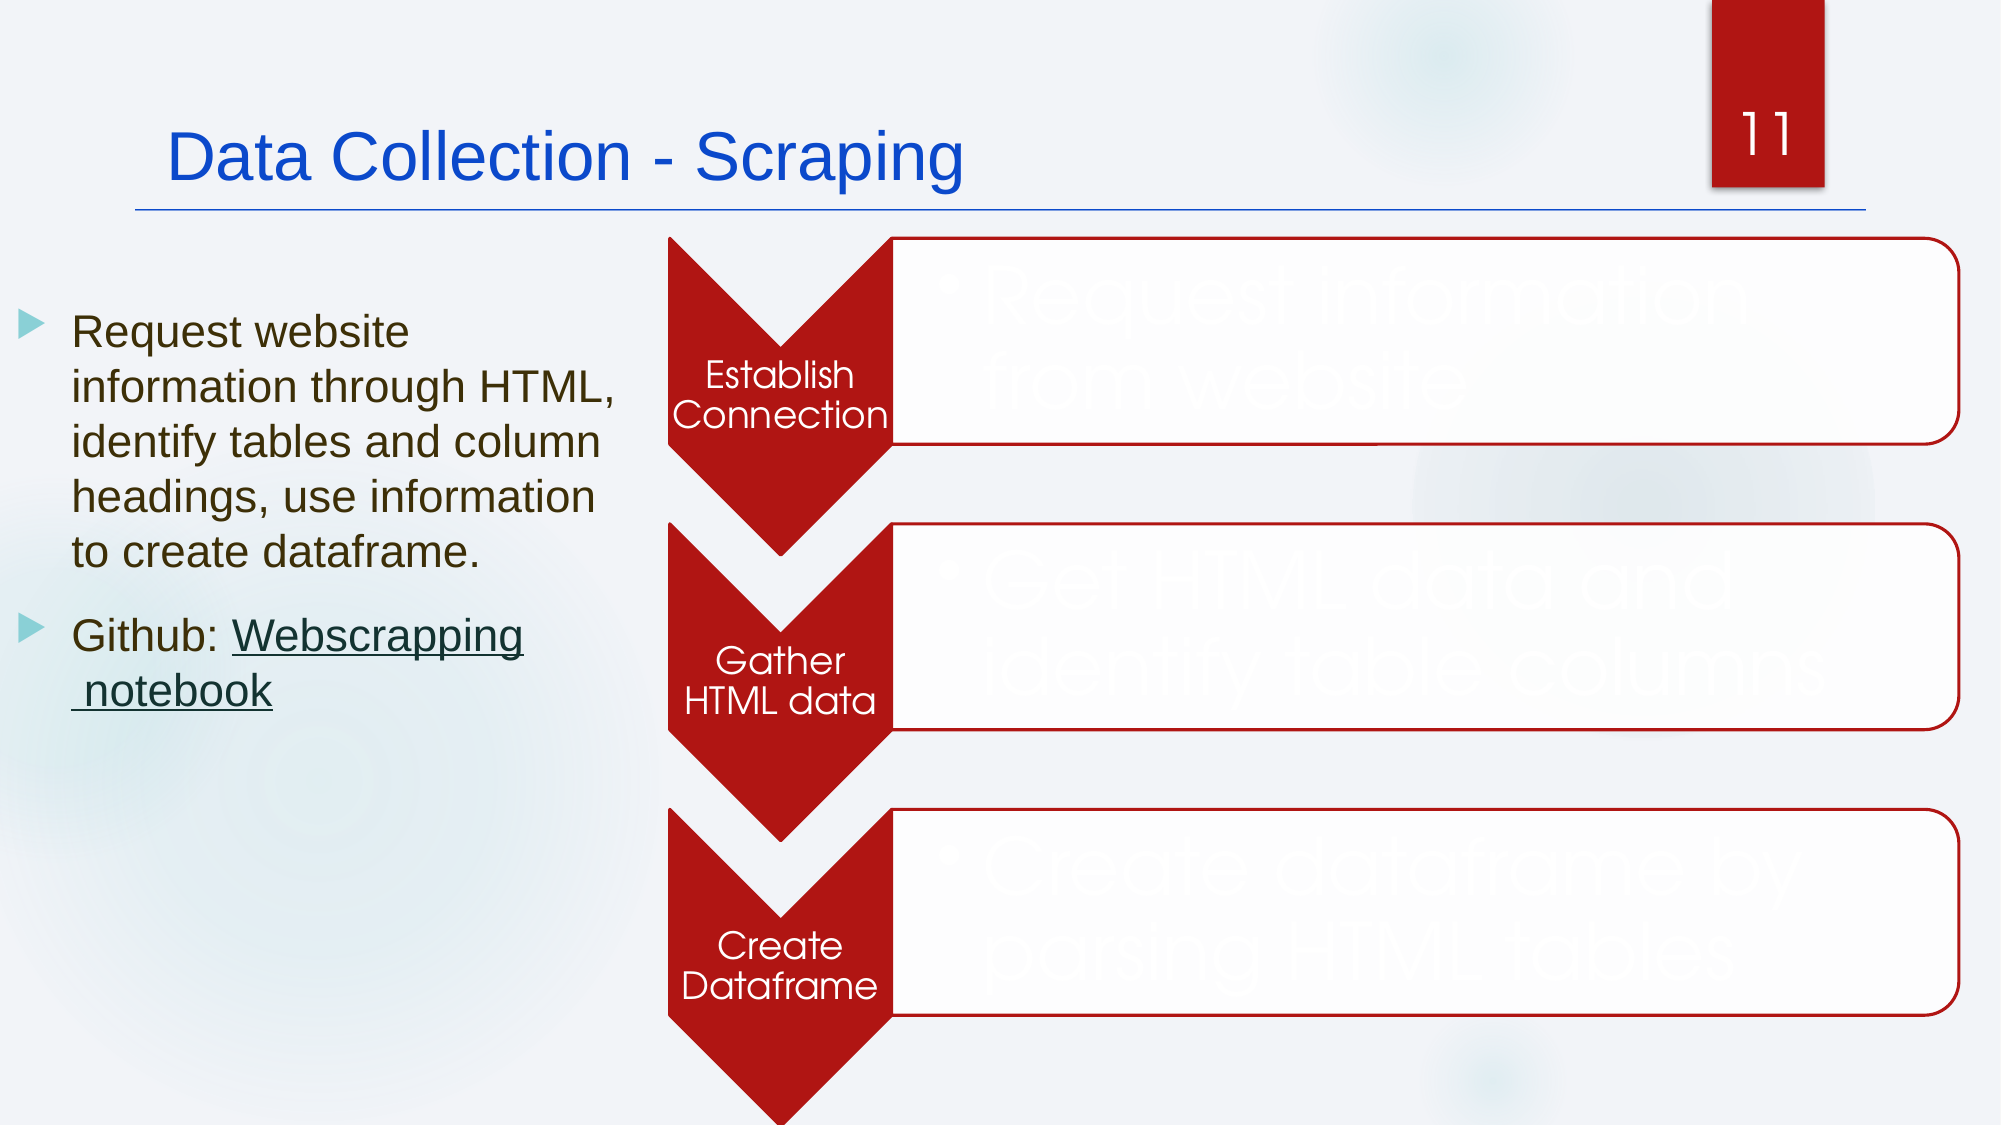

11

Data Collection - Scraping
Establish Connection
Request information from website
Gather HTML data
Get HTML data and identify table columns
Create Dataframe
Create dataframe by parsing HTML tables
Request website information through HTML, identify tables and column headings, use information to create dataframe.
Github: Webscrapping notebook